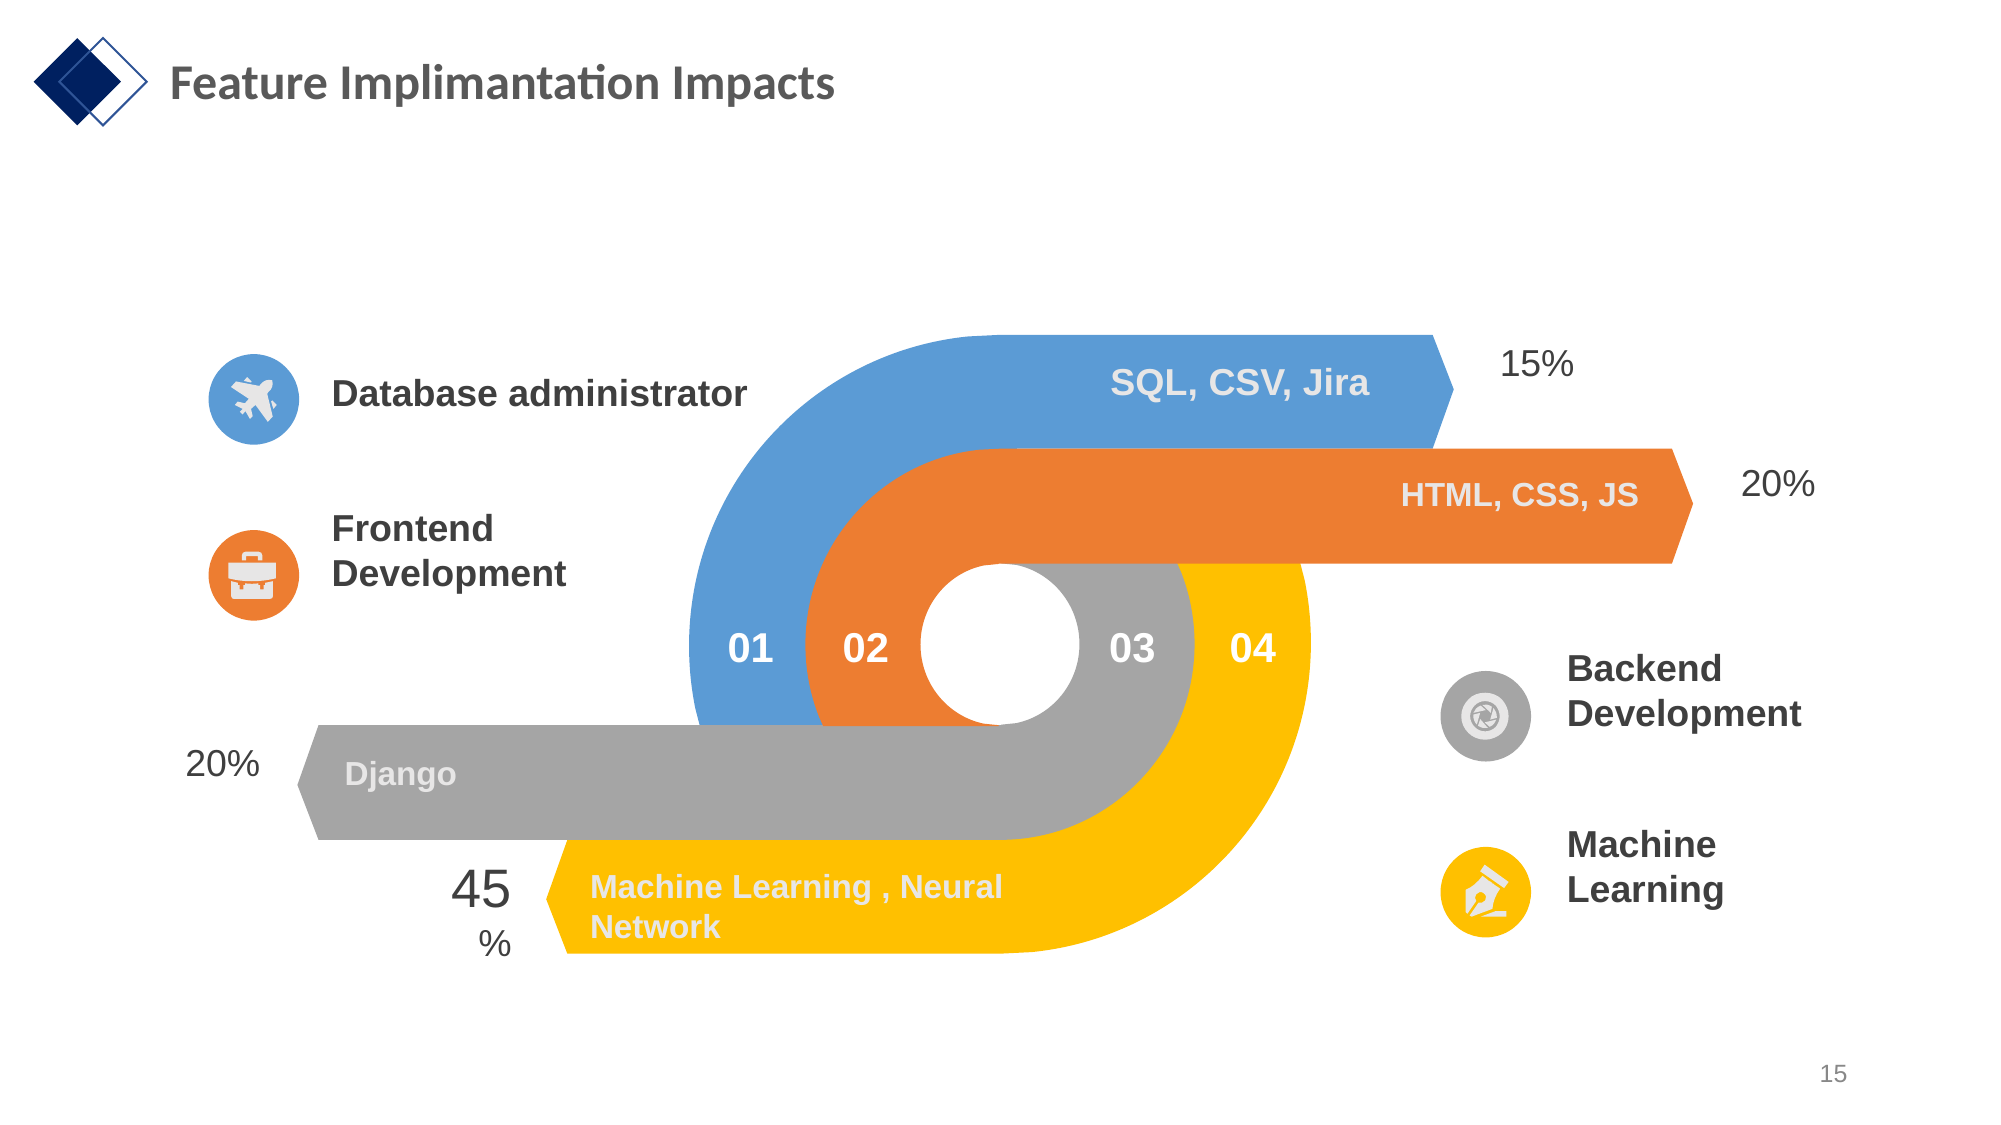

# Feature Implimantation Impacts

15%

SQL, CSV, Jira

Database administrator

20%
HTML, CSS, JS
Frontend Development

01
03
02
04
Backend Development

20%

Django
Machine Learning

45%
Machine Learning , Neural Network
15